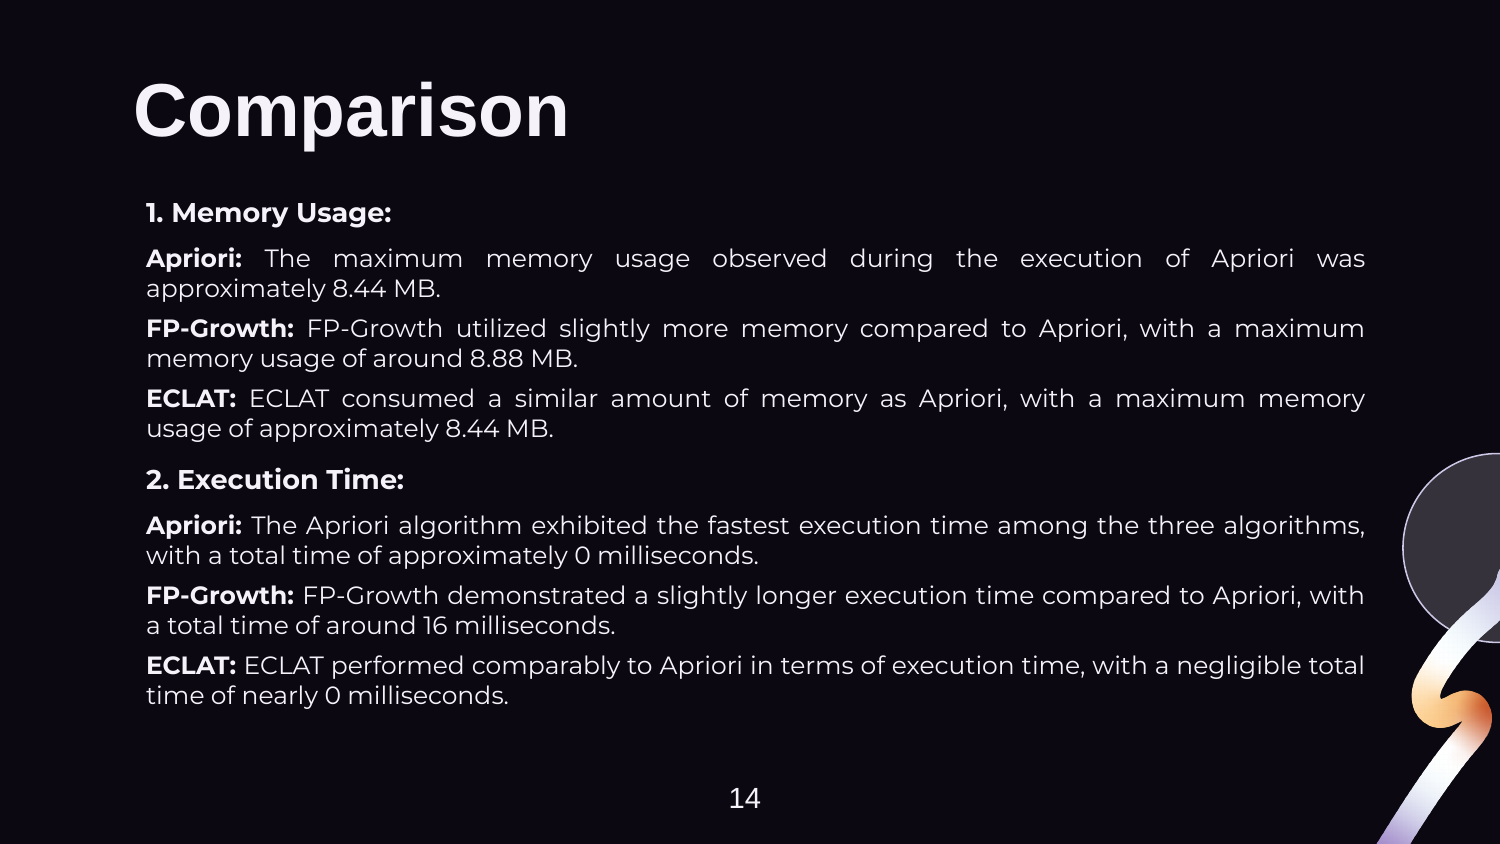

# Comparison
1. Memory Usage:

Apriori: The maximum memory usage observed during the execution of Apriori was approximately 8.44 MB.

FP-Growth: FP-Growth utilized slightly more memory compared to Apriori, with a maximum memory usage of around 8.88 MB.

ECLAT: ECLAT consumed a similar amount of memory as Apriori, with a maximum memory usage of approximately 8.44 MB.

2. Execution Time:

Apriori: The Apriori algorithm exhibited the fastest execution time among the three algorithms, with a total time of approximately 0 milliseconds.

FP-Growth: FP-Growth demonstrated a slightly longer execution time compared to Apriori, with a total time of around 16 milliseconds.

ECLAT: ECLAT performed comparably to Apriori in terms of execution time, with a negligible total time of nearly 0 milliseconds.
14